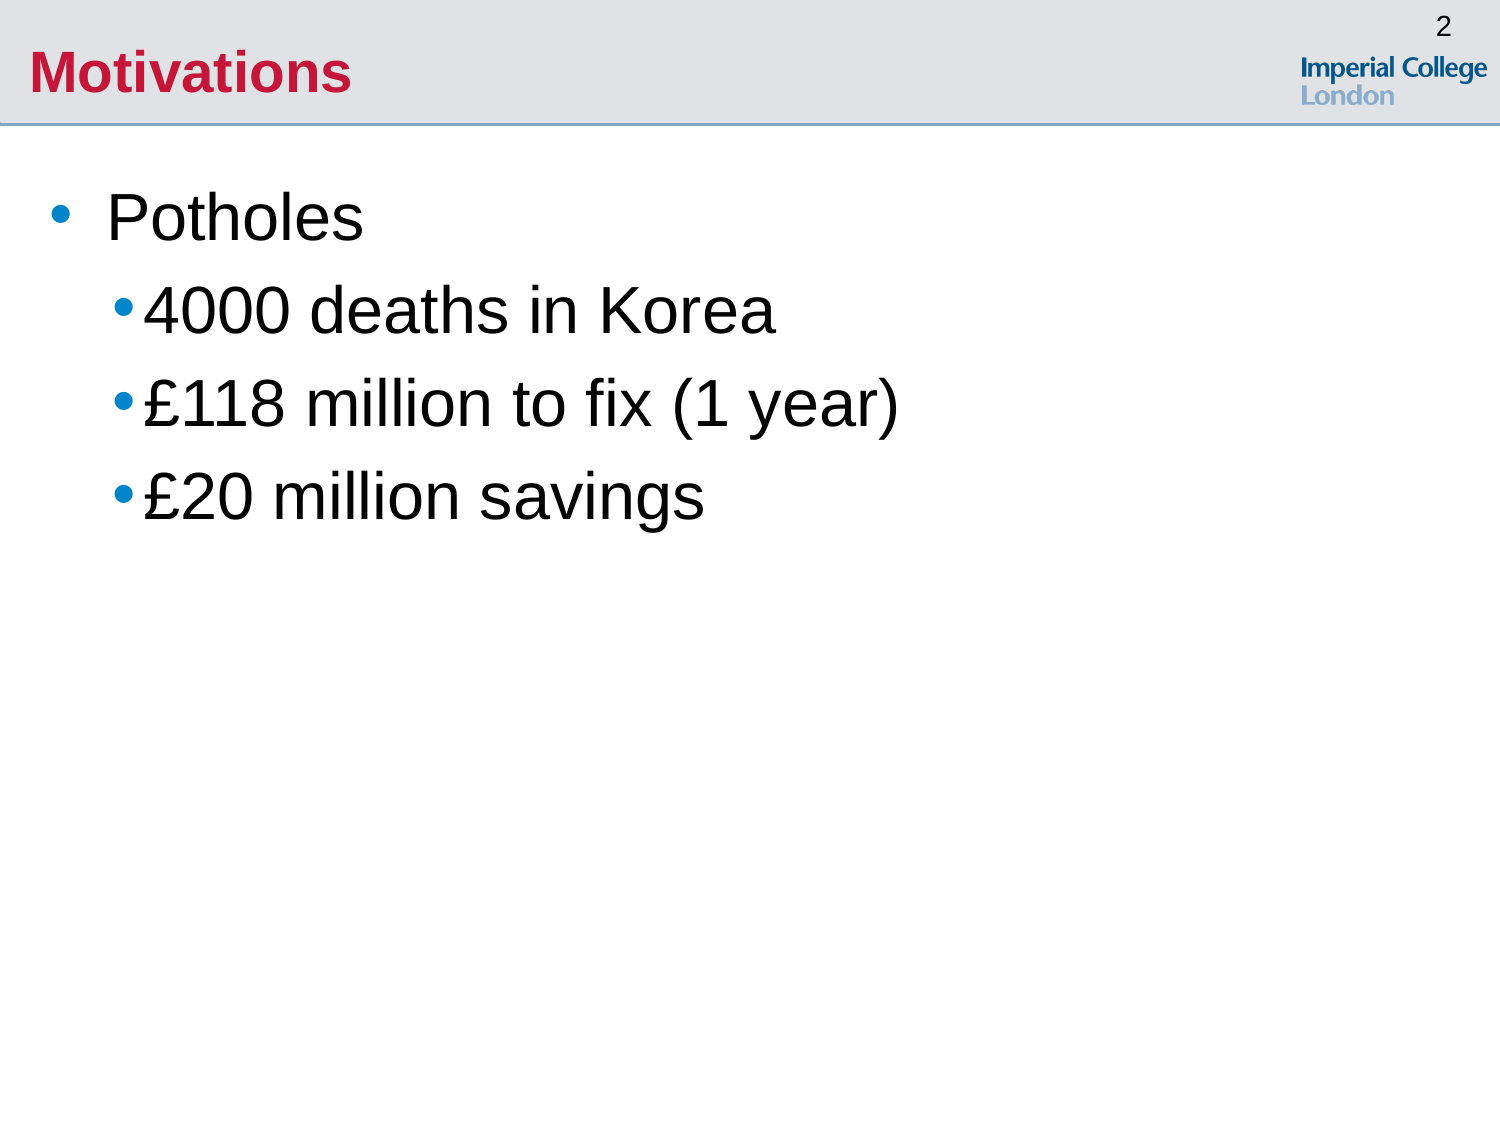

# Motivations

Potholes
4000 deaths in Korea
£118 million to fix (1 year)
£20 million savings